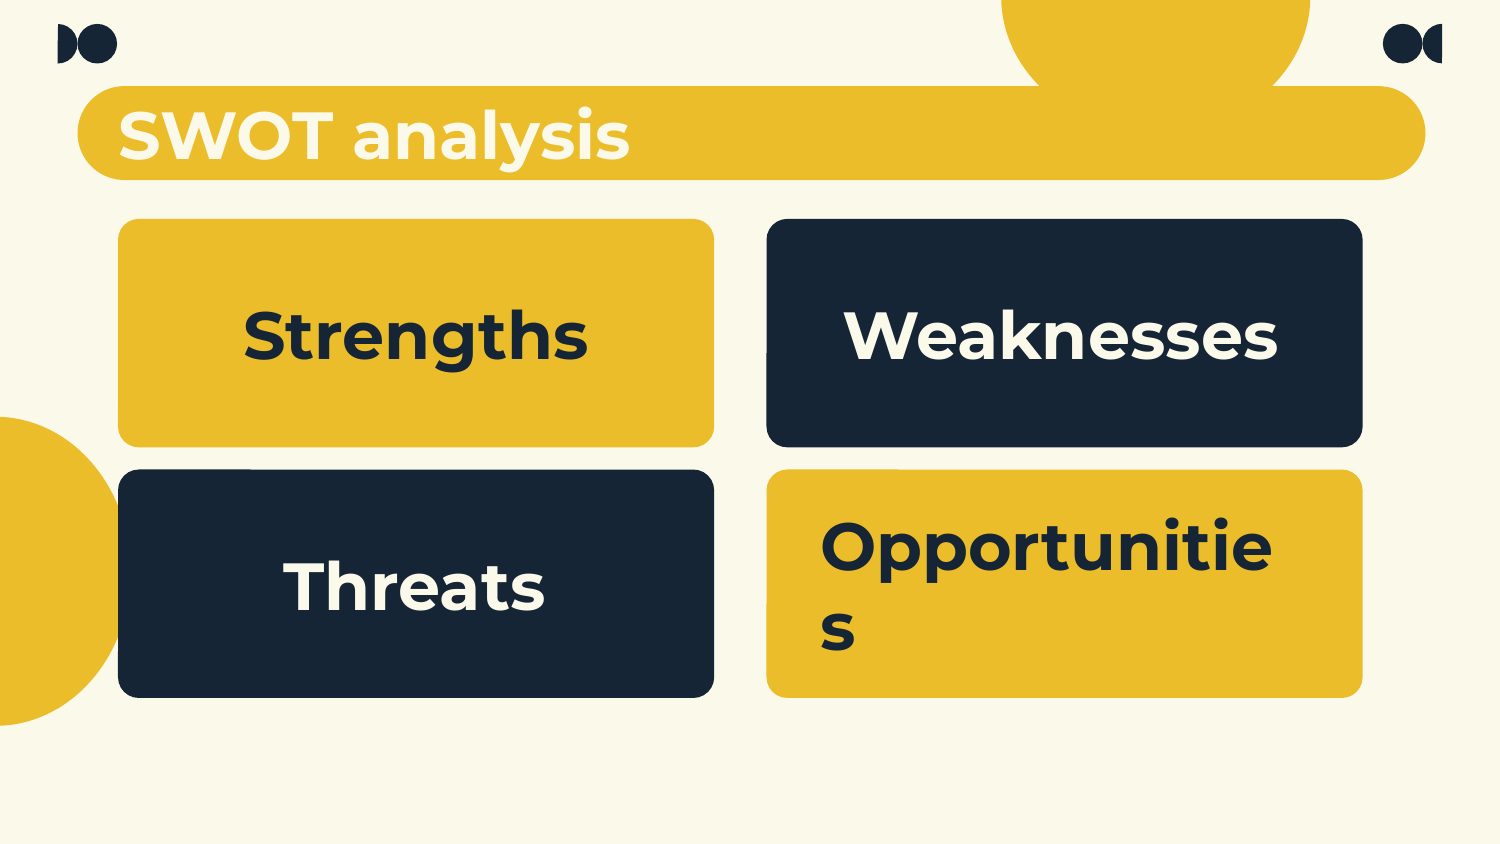

SWOT analysis

# Strengths
Weaknesses

Threats
Opportunities